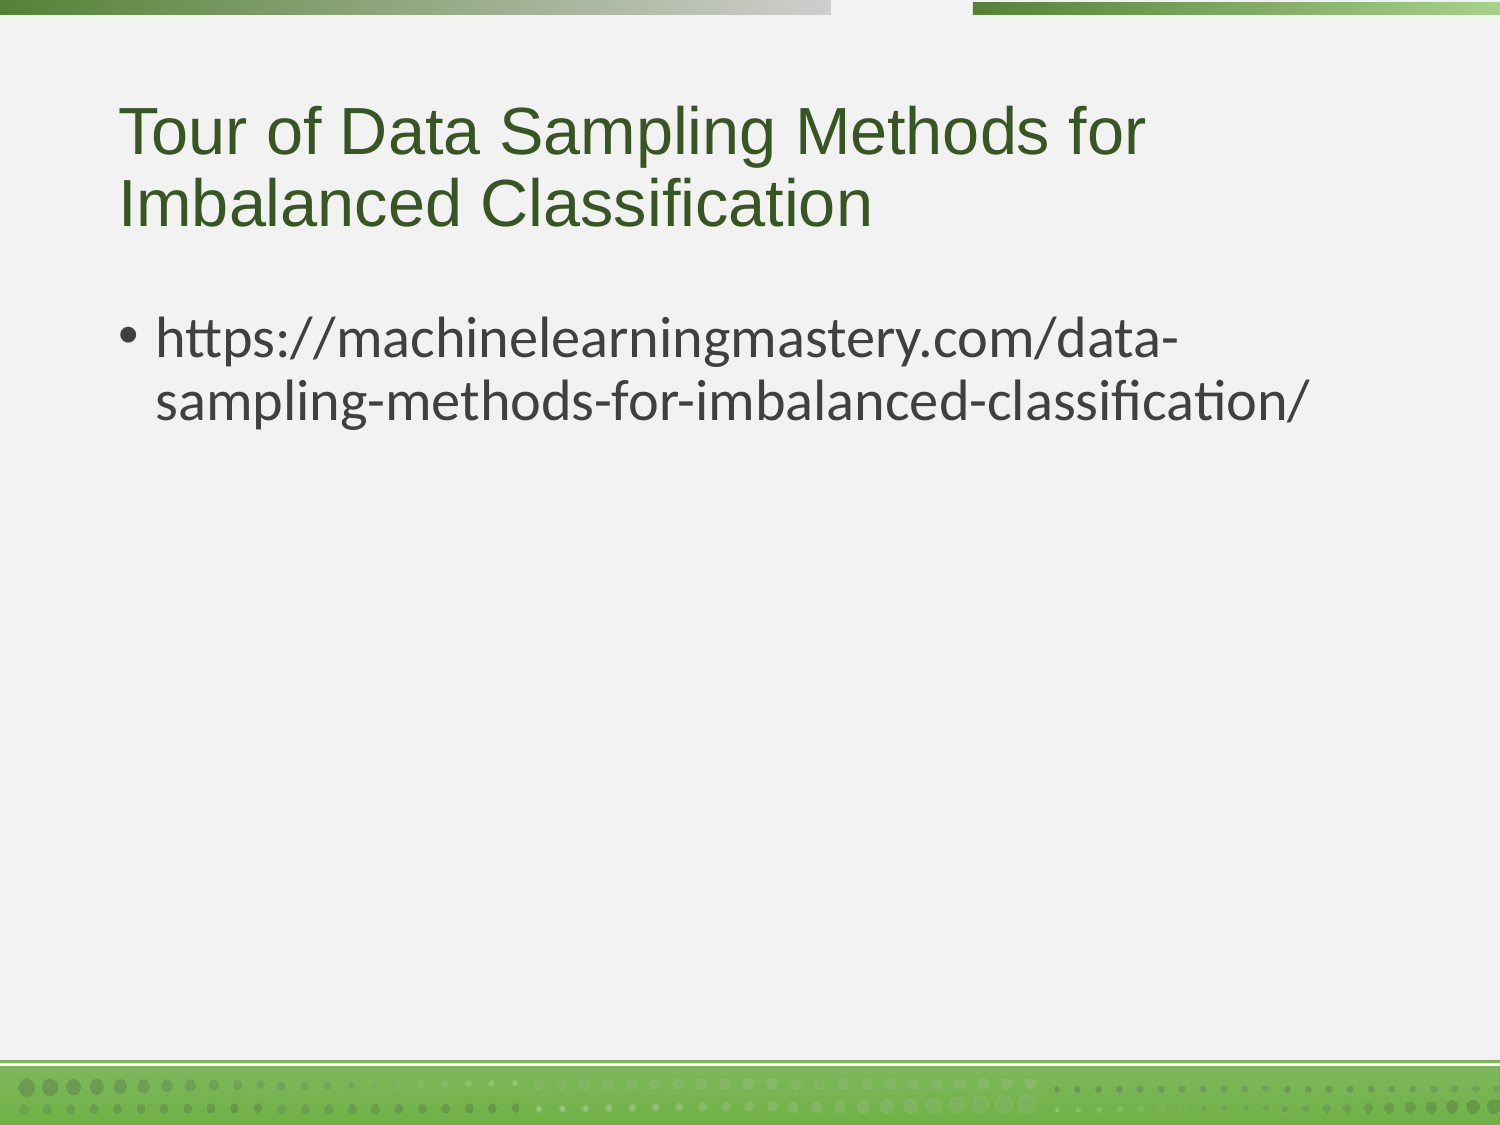

# Tour of Data Sampling Methods for Imbalanced Classification
https://machinelearningmastery.com/data-sampling-methods-for-imbalanced-classification/